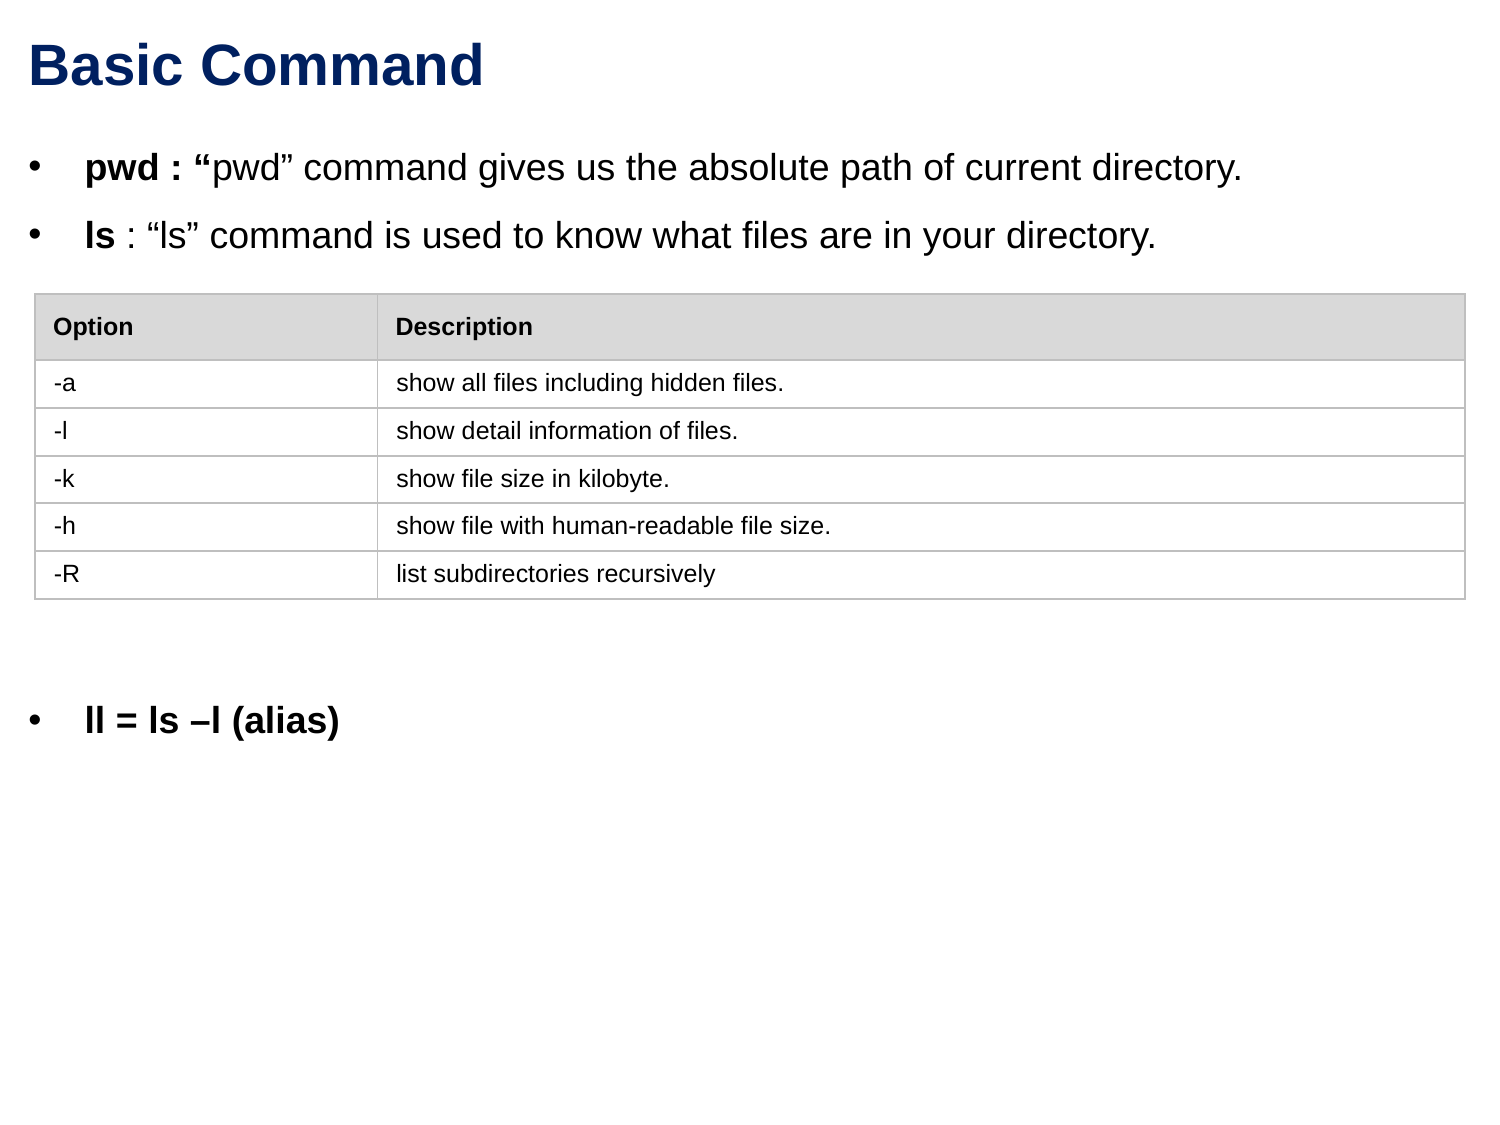

Basic Command
pwd : “pwd” command gives us the absolute path of current directory.
ls : “ls” command is used to know what files are in your directory.
| Option | Description |
| --- | --- |
| -a | show all files including hidden files. |
| -l | show detail information of files. |
| -k | show file size in kilobyte. |
| -h | show file with human-readable file size. |
| -R | list subdirectories recursively |
ll = ls –l (alias)